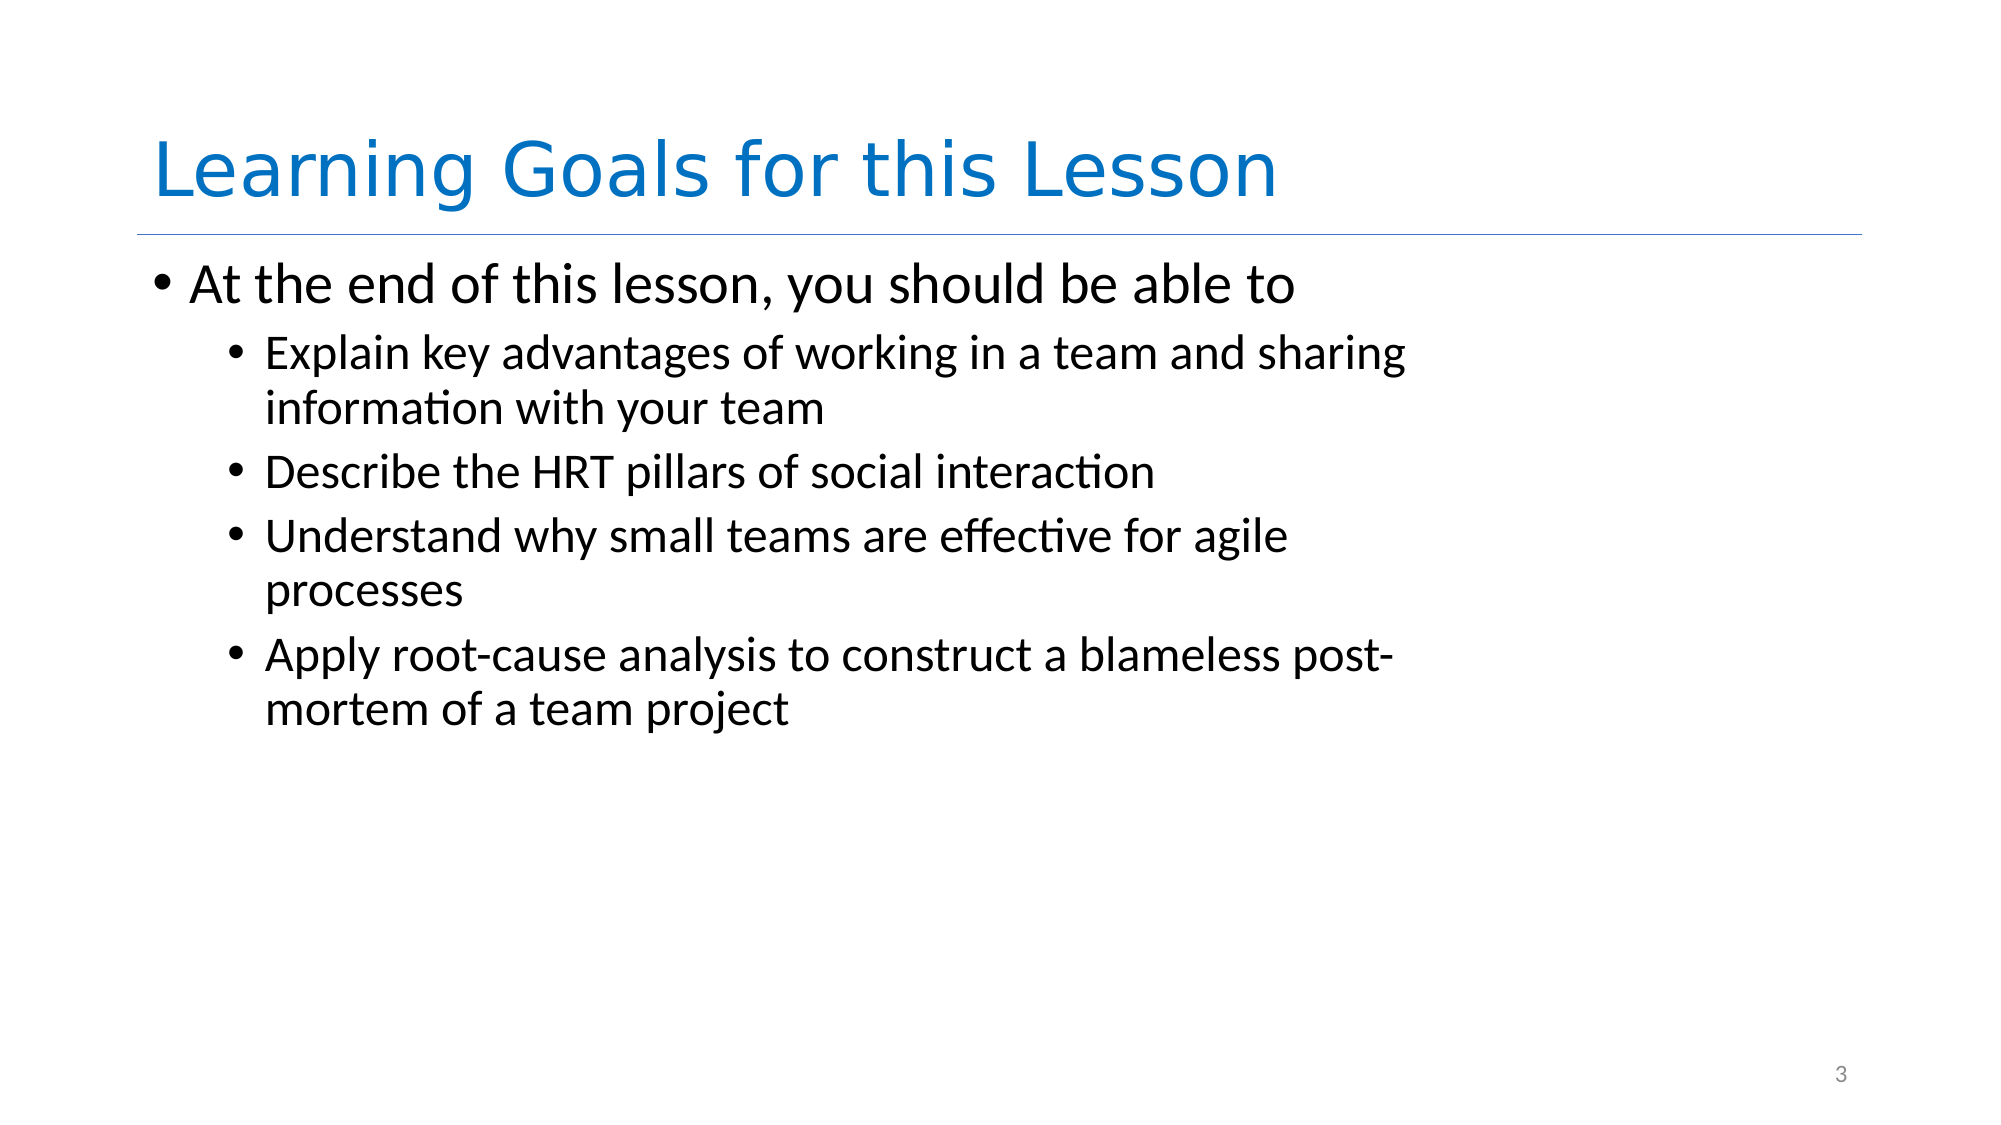

# Learning Goals for this Lesson
At the end of this lesson, you should be able to
Explain key advantages of working in a team and sharing information with your team
Describe the HRT pillars of social interaction
Understand why small teams are effective for agile processes
Apply root-cause analysis to construct a blameless post-mortem of a team project
3